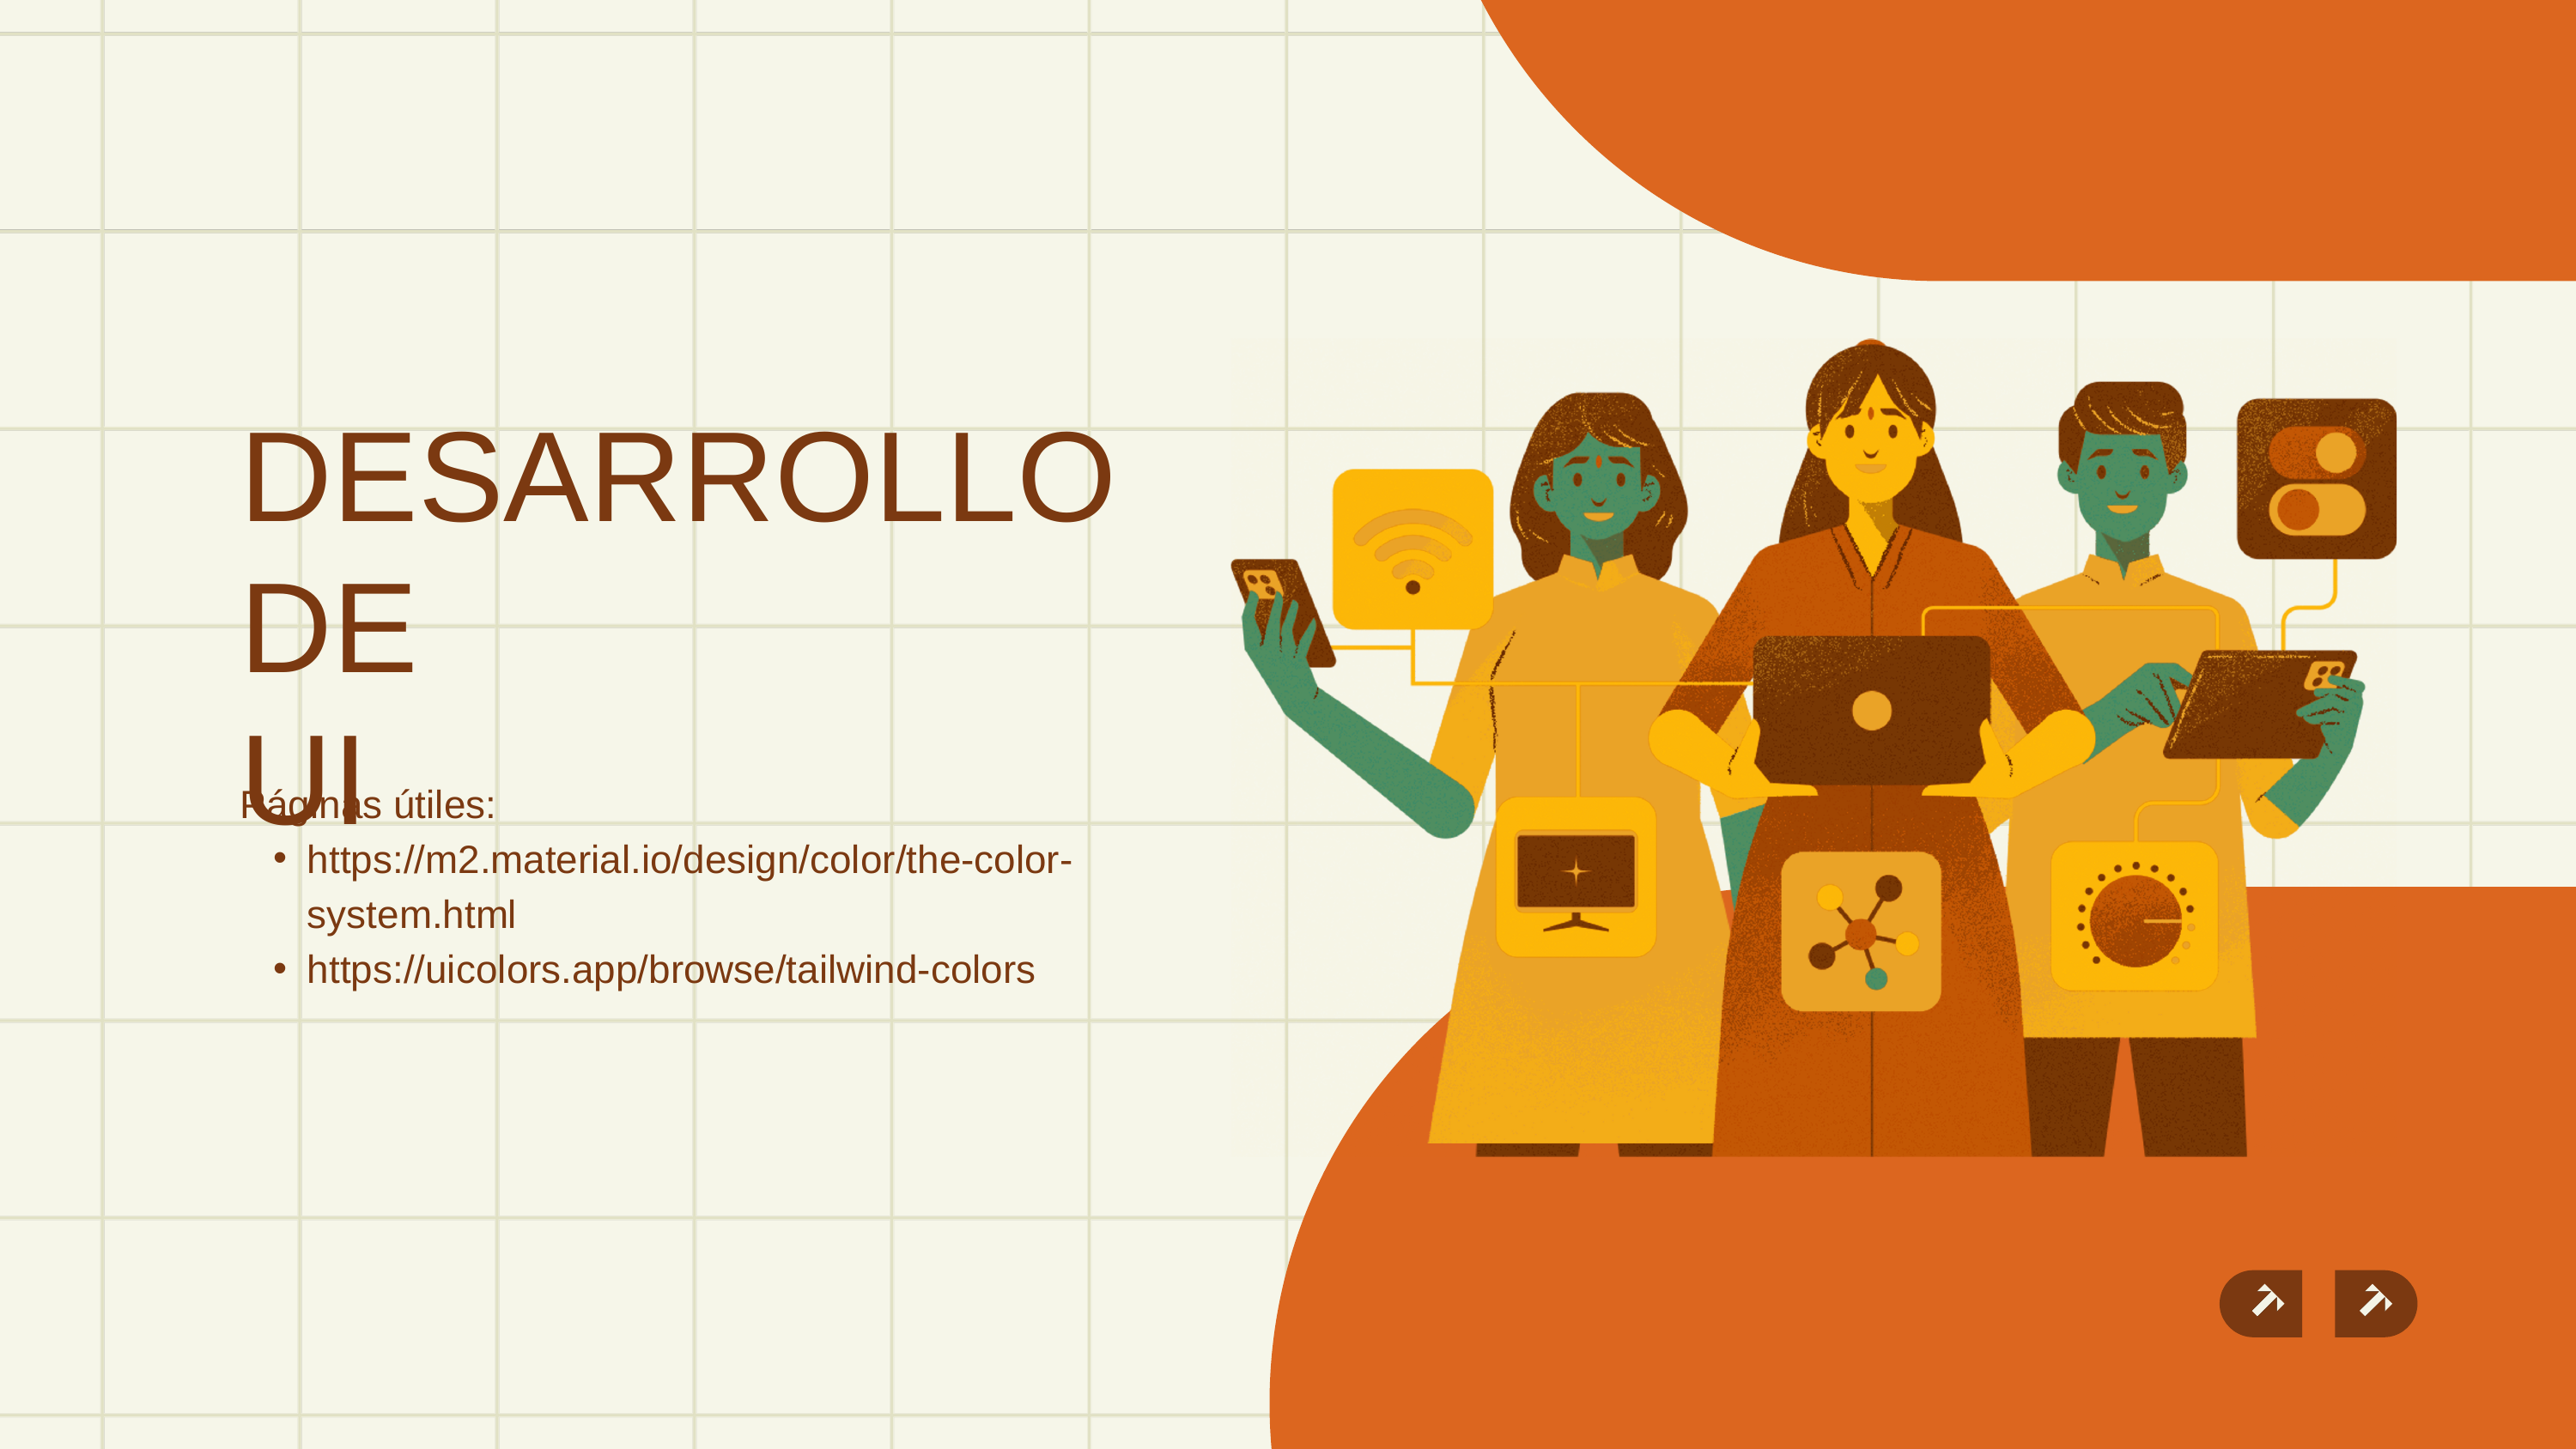

DESARROLLO DE
UI
Páginas útiles:
https://m2.material.io/design/color/the-color-system.html
https://uicolors.app/browse/tailwind-colors